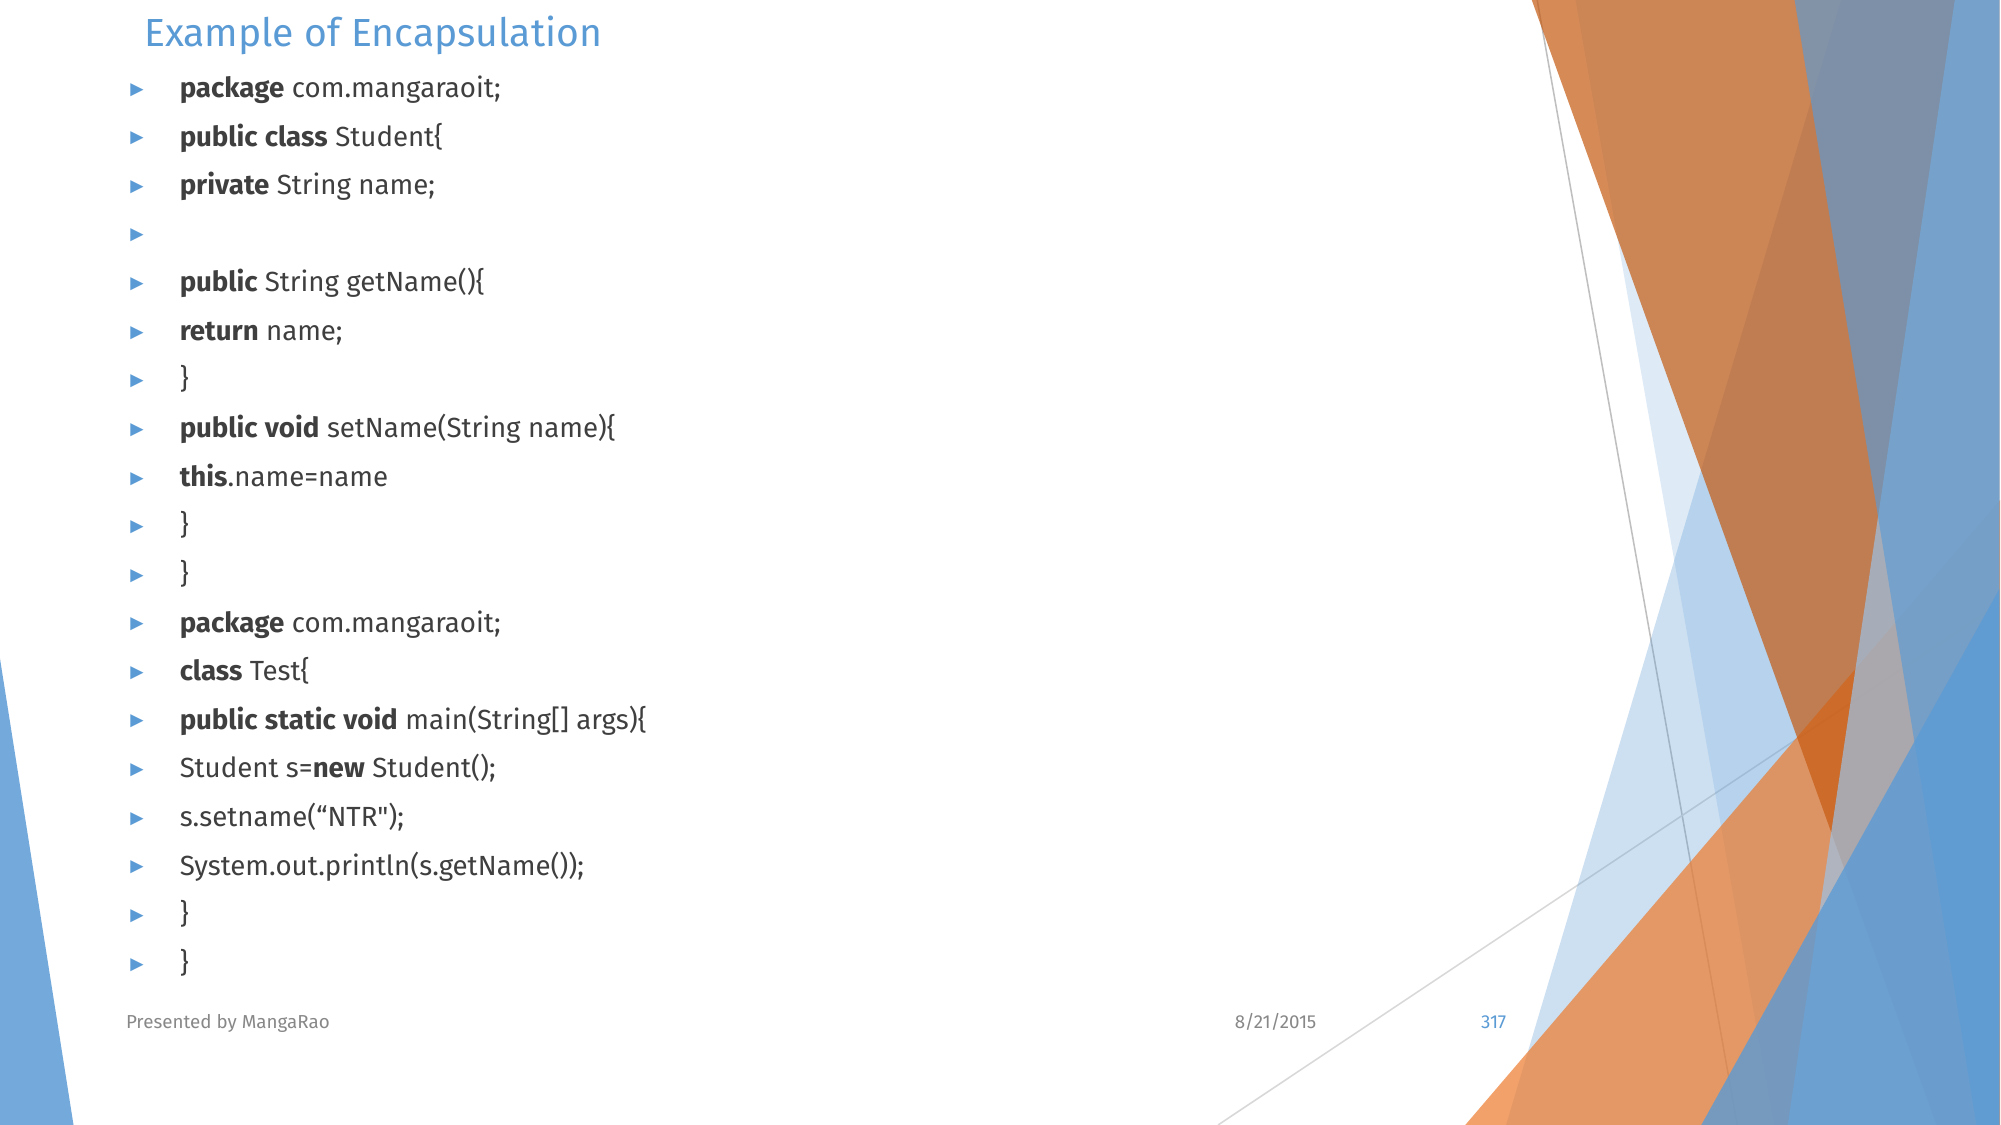

# Example of Encapsulation
package com.mangaraoit;
public class Student{
private String name;

public String getName(){
return name;
}
public void setName(String name){
this.name=name
}
}
package com.mangaraoit;
class Test{
public static void main(String[] args){
Student s=new Student();
s.setname(“NTR");
System.out.println(s.getName());
}
}

Presented by MangaRao
8/21/2015
317